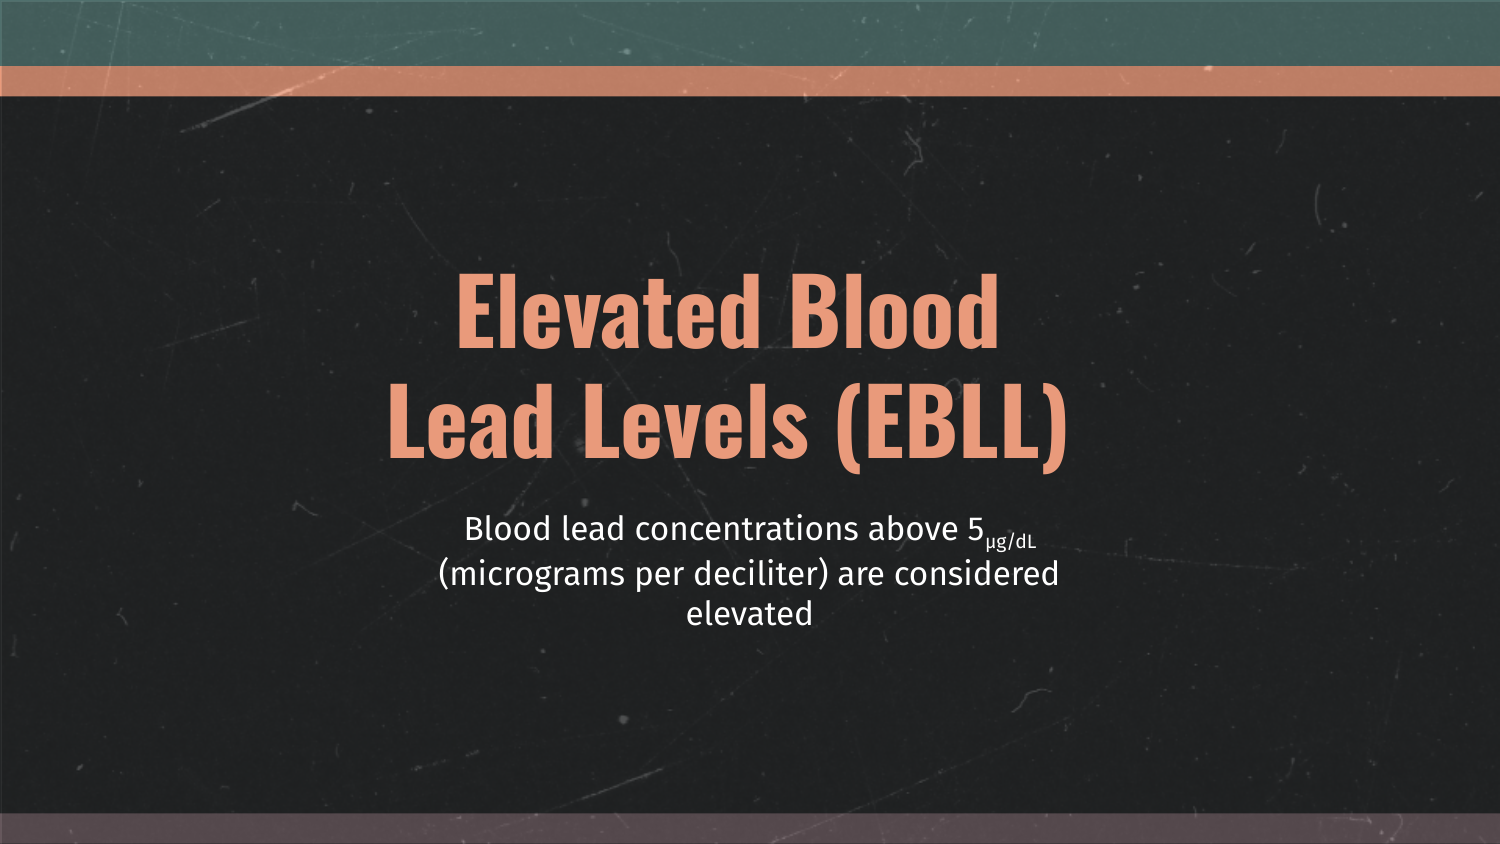

# Elevated Blood Lead Levels (EBLL)
Blood lead concentrations above 5μg/dL
(micrograms per deciliter) are considered elevated